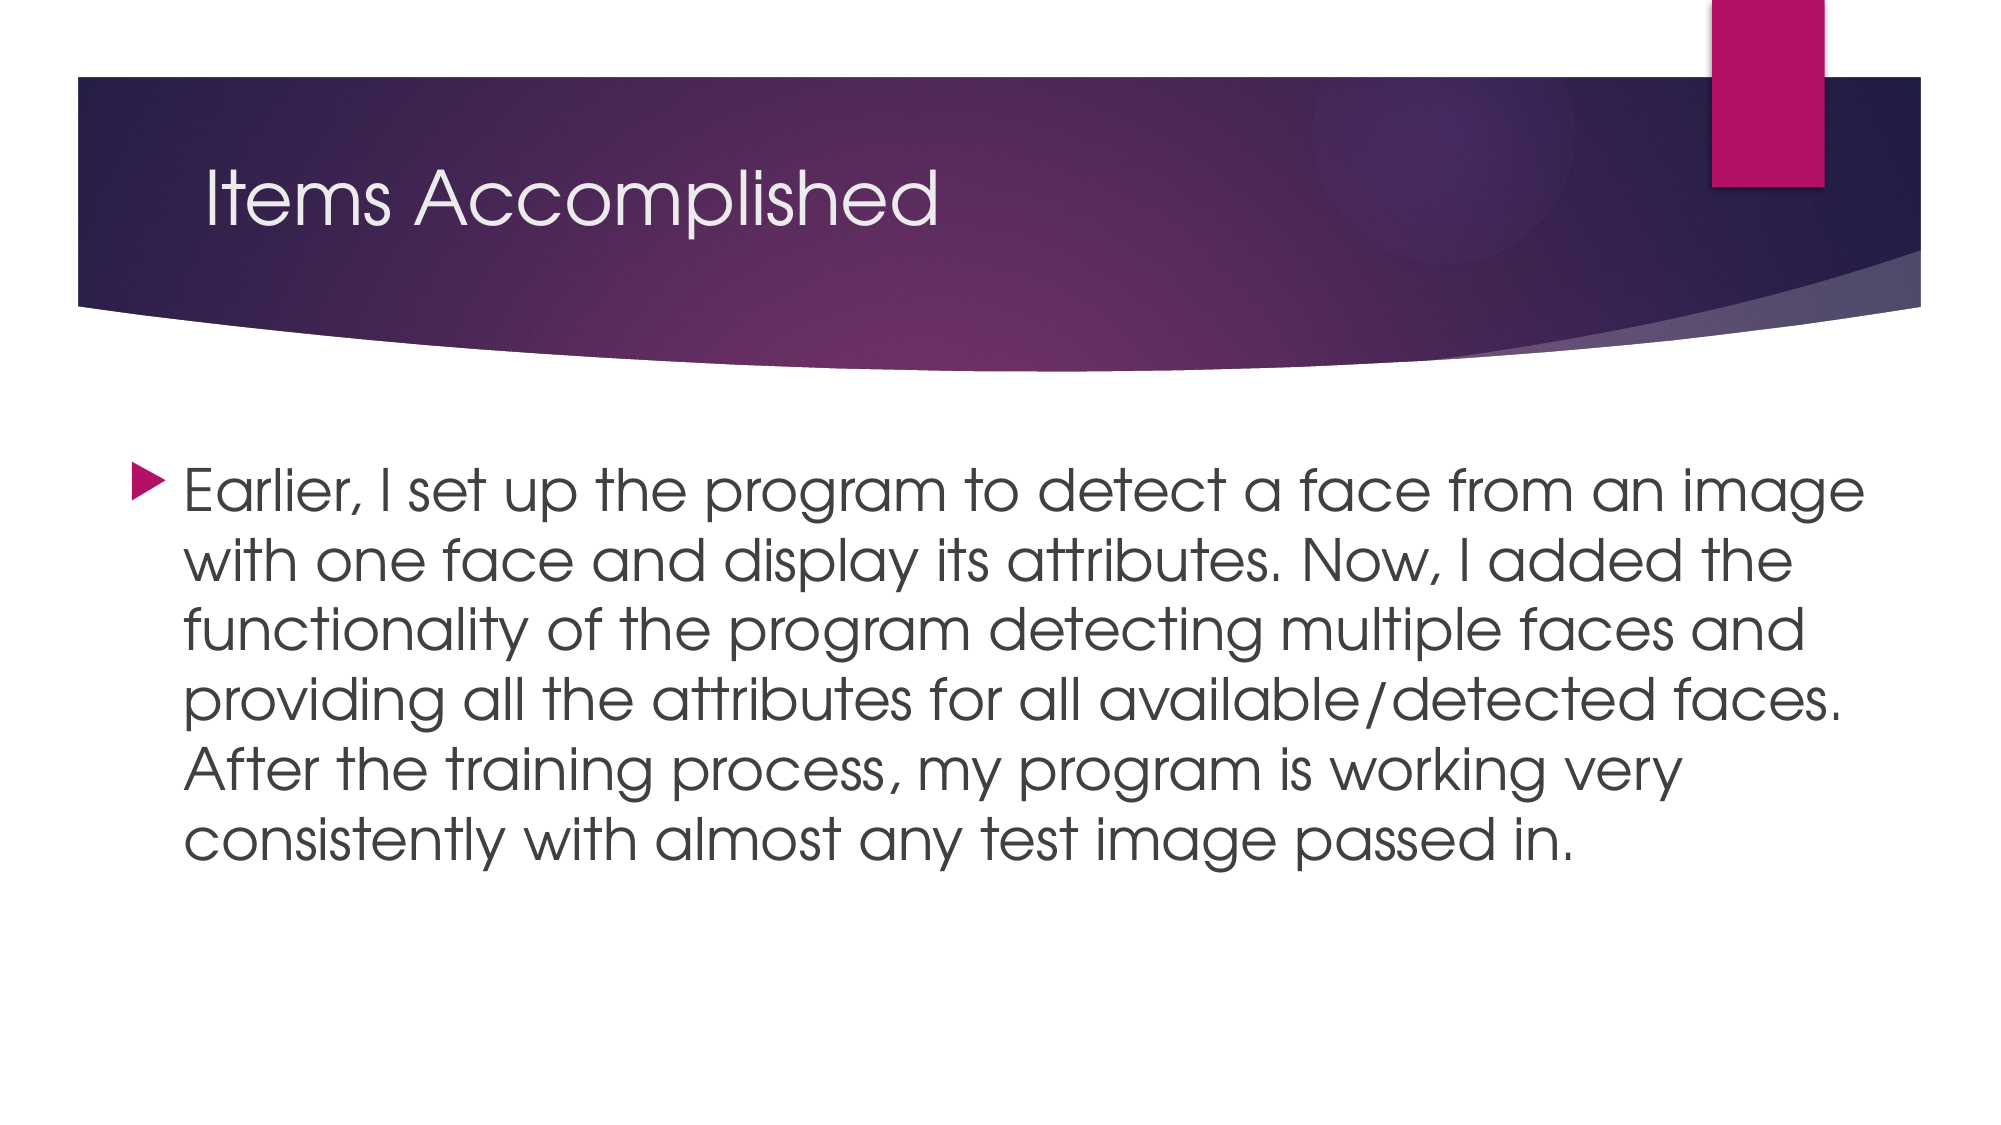

# Items Accomplished
Earlier, I set up the program to detect a face from an image with one face and display its attributes. Now, I added the functionality of the program detecting multiple faces and providing all the attributes for all available/detected faces. After the training process, my program is working very consistently with almost any test image passed in.